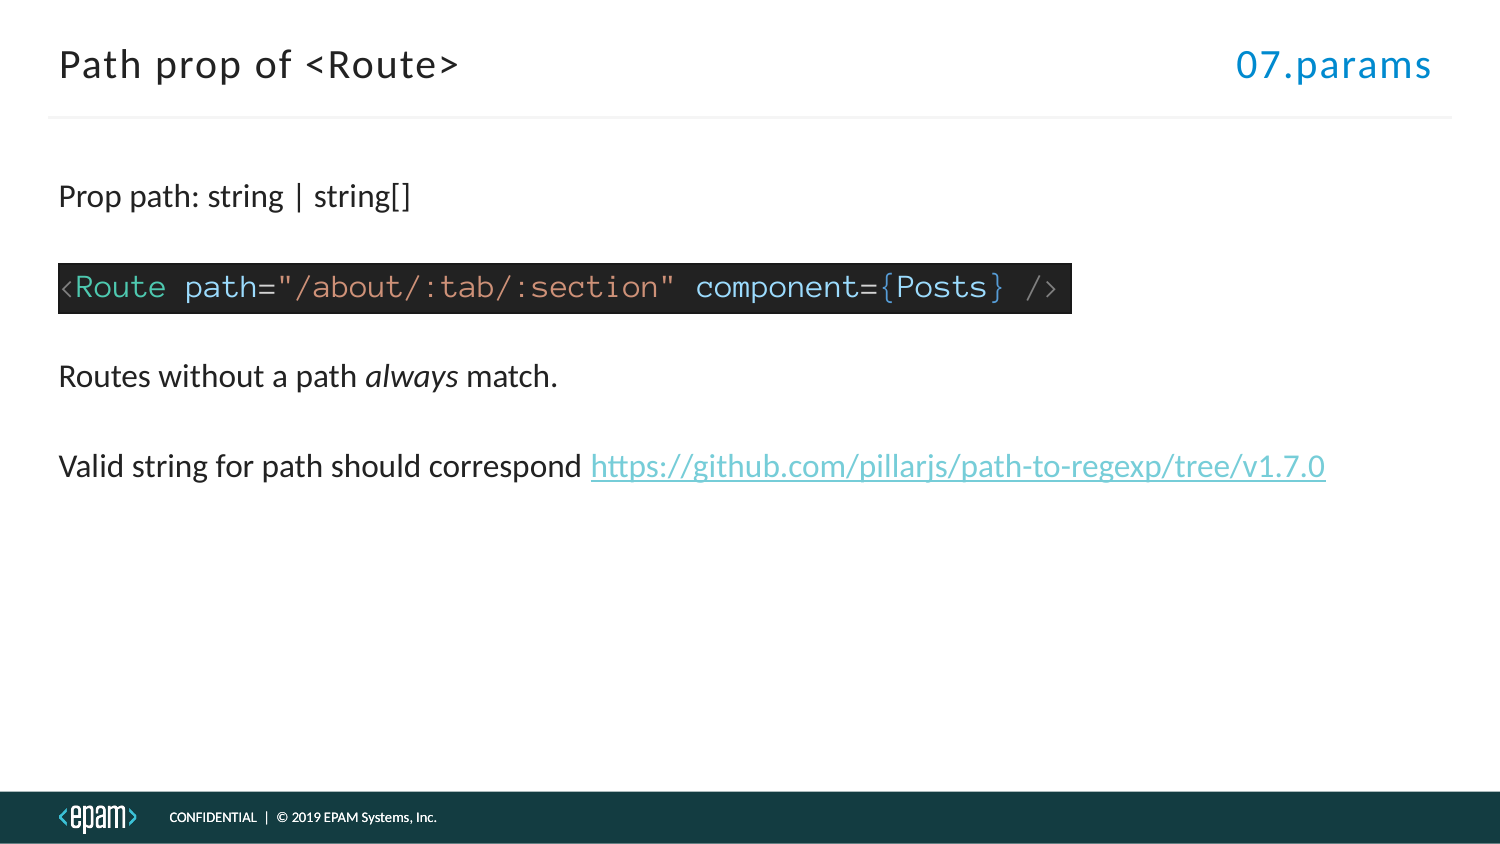

# Path prop of <Route>					           07.params
Prop path: string | string[]

<Route path="/about/:tab/:section" component={Posts} />

Routes without a path always match.

Valid string for path should correspond https://github.com/pillarjs/path-to-regexp/tree/v1.7.0

CONFIDENTIAL  |  © 2019 EPAM Systems, Inc.